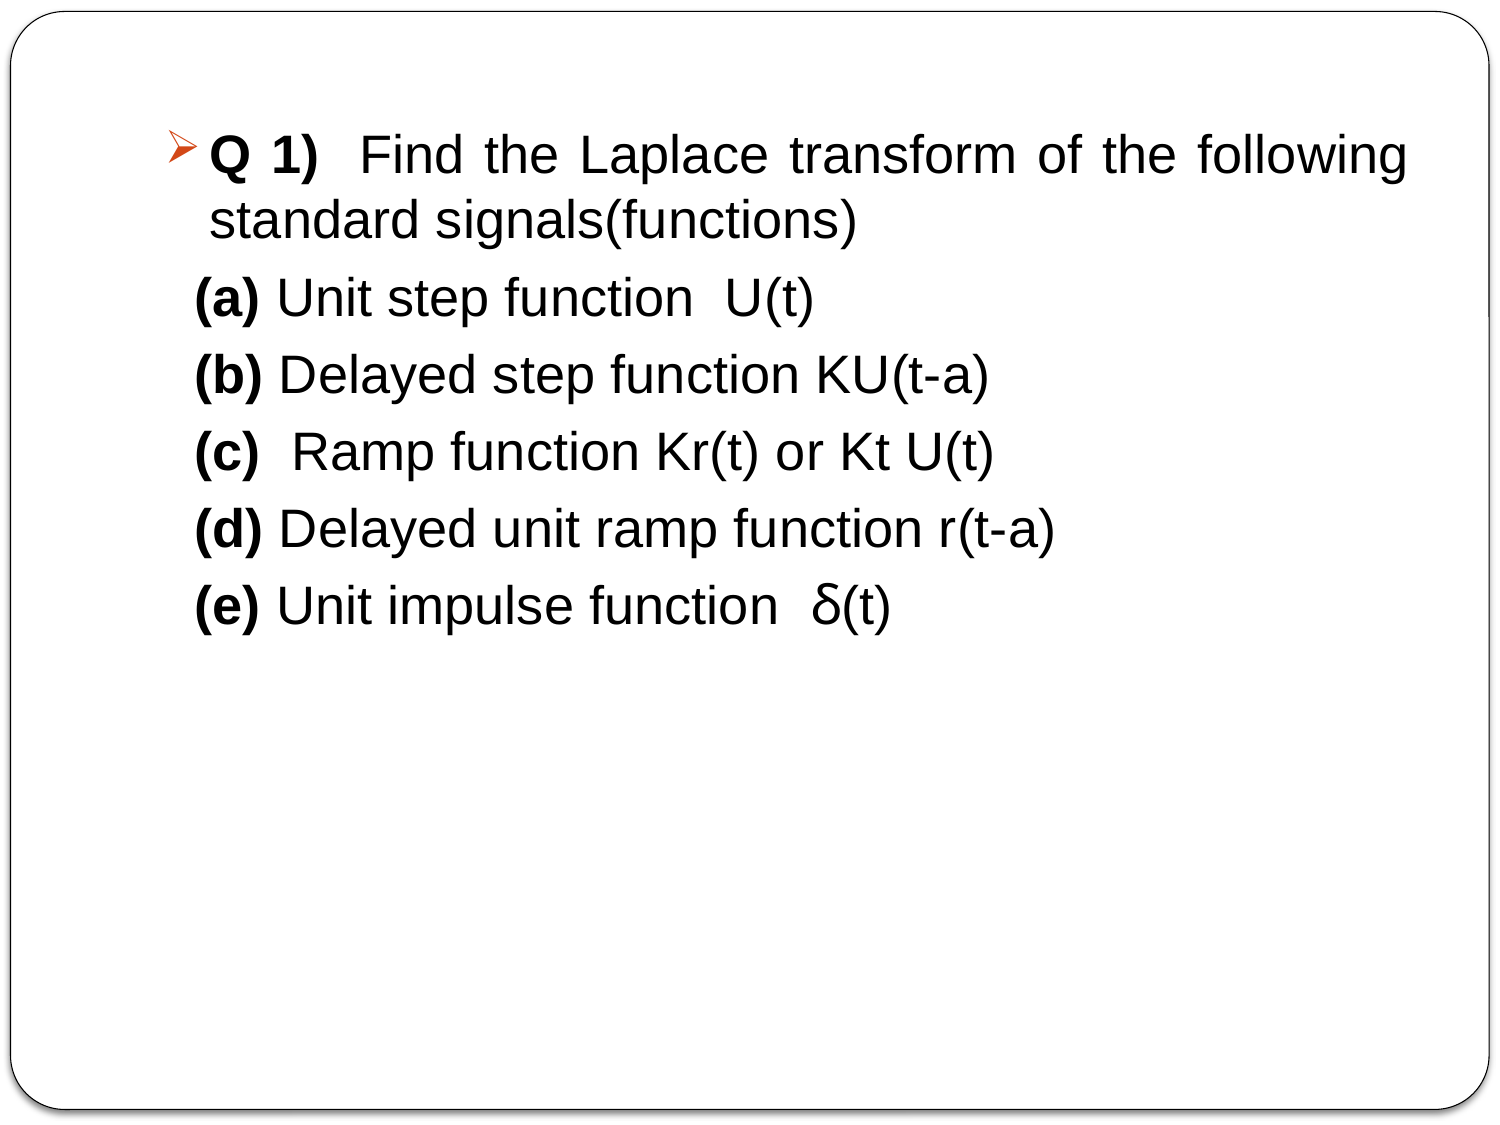

Q 1)  Find the Laplace transform of the following standard signals(functions)
  (a) Unit step function  U(t)
  (b) Delayed step function KU(t-a)
  (c)  Ramp function Kr(t) or Kt U(t)
  (d) Delayed unit ramp function r(t-a)
  (e) Unit impulse function  ẟ(t)